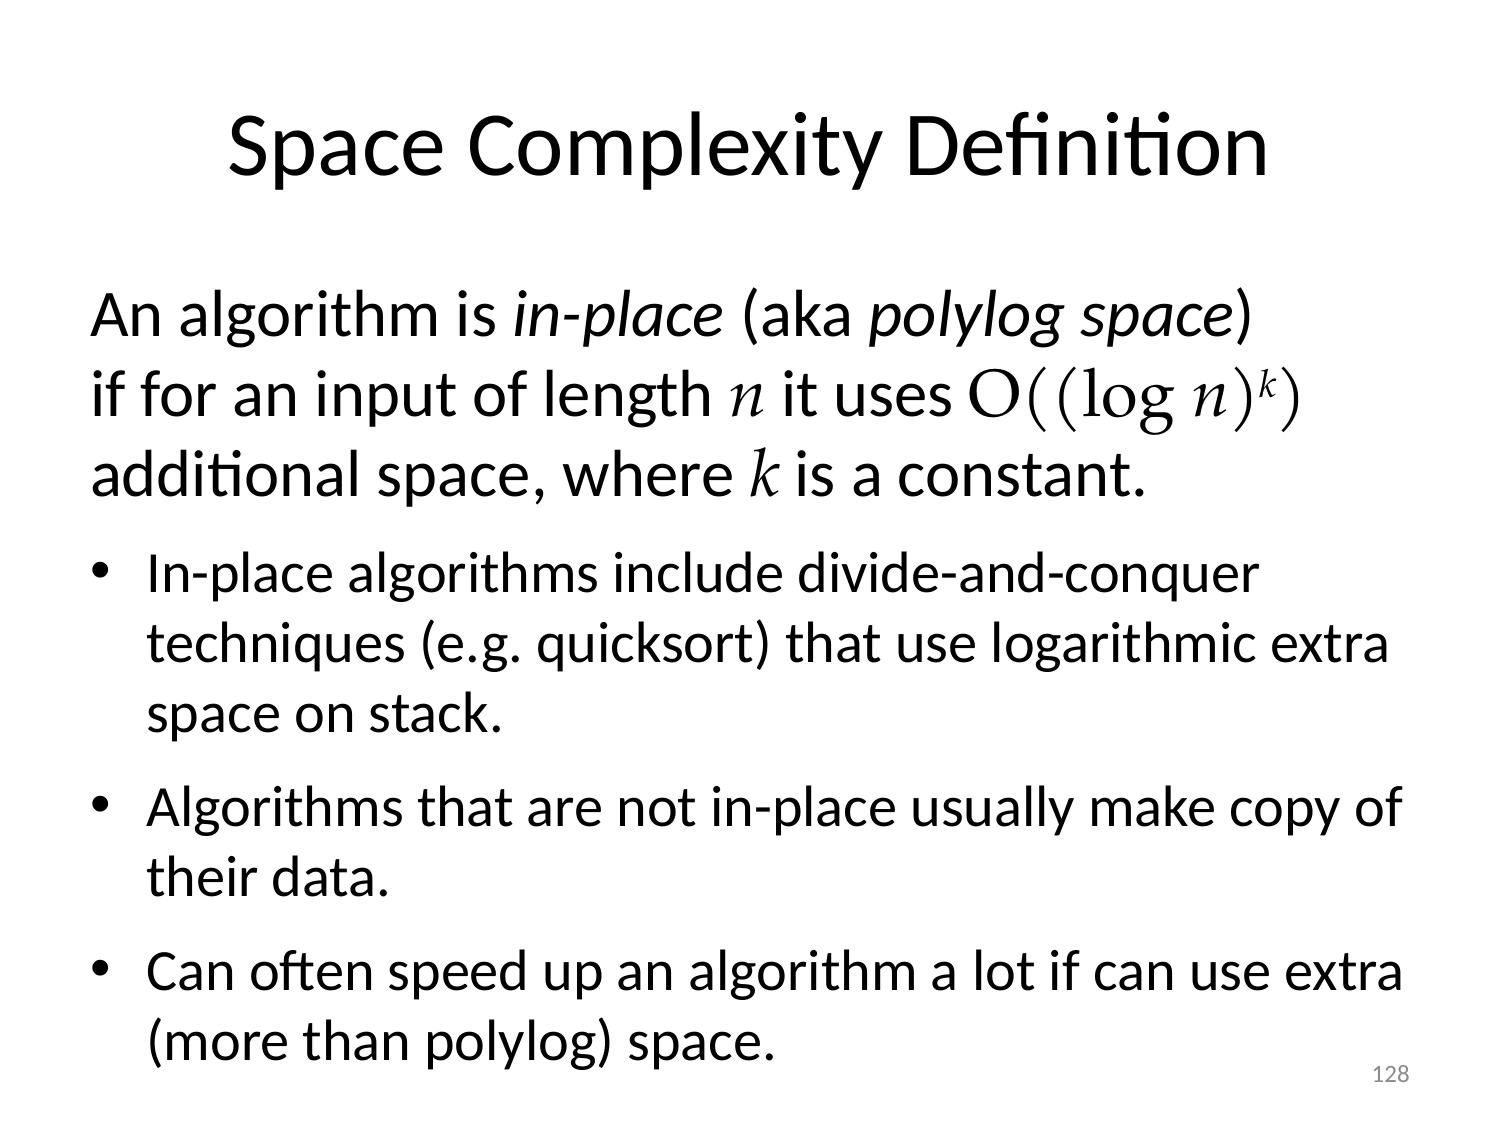

# Space Complexity Definition
An algorithm is in-place (aka polylog space)
if for an input of length n it uses O((log n)k) additional space, where k is a constant.
In-place algorithms include divide-and-conquer techniques (e.g. quicksort) that use logarithmic extra space on stack.
Algorithms that are not in-place usually make copy of their data.
Can often speed up an algorithm a lot if can use extra (more than polylog) space.

128